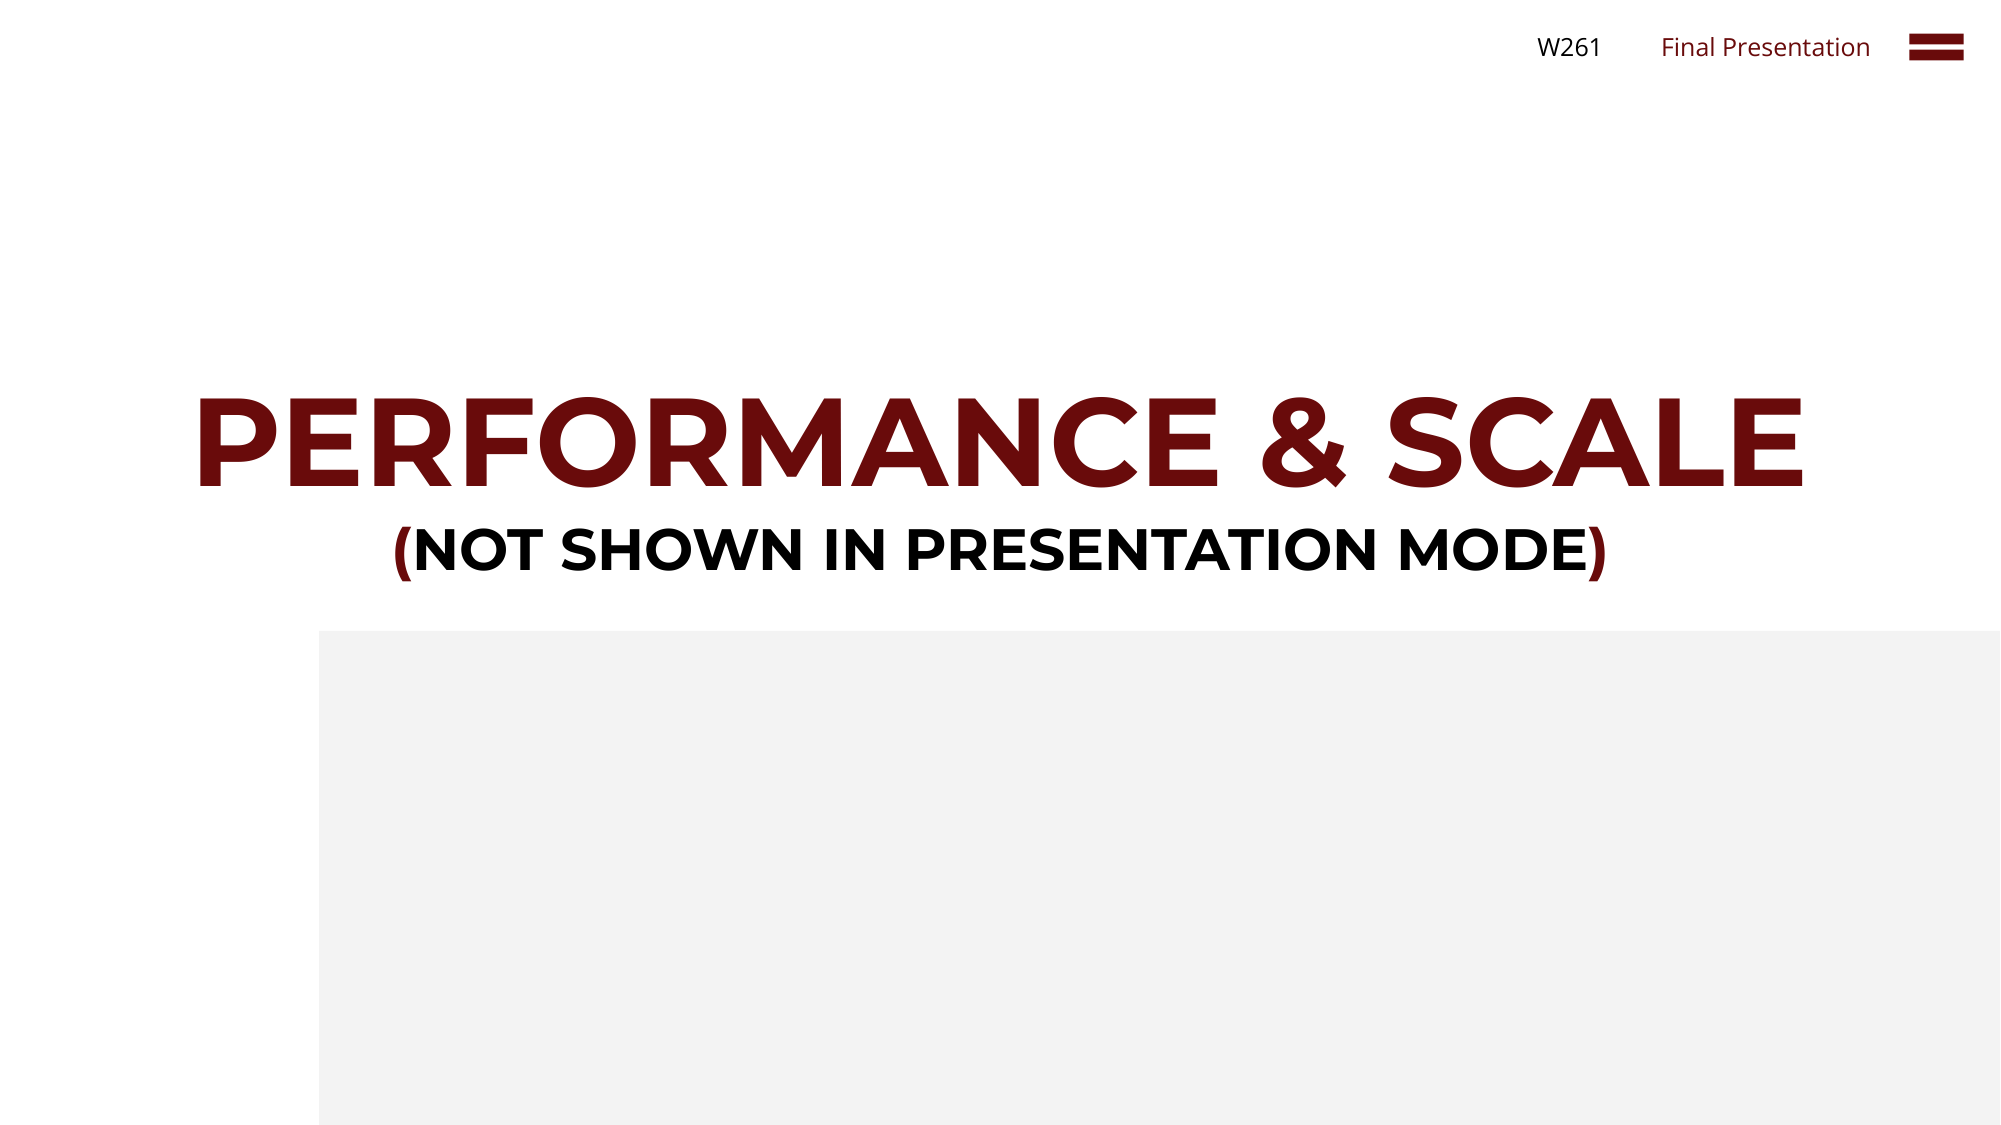

W261
Final Presentation

PERFORMANCE & SCALE
(NOT SHOWN IN PRESENTATION MODE)